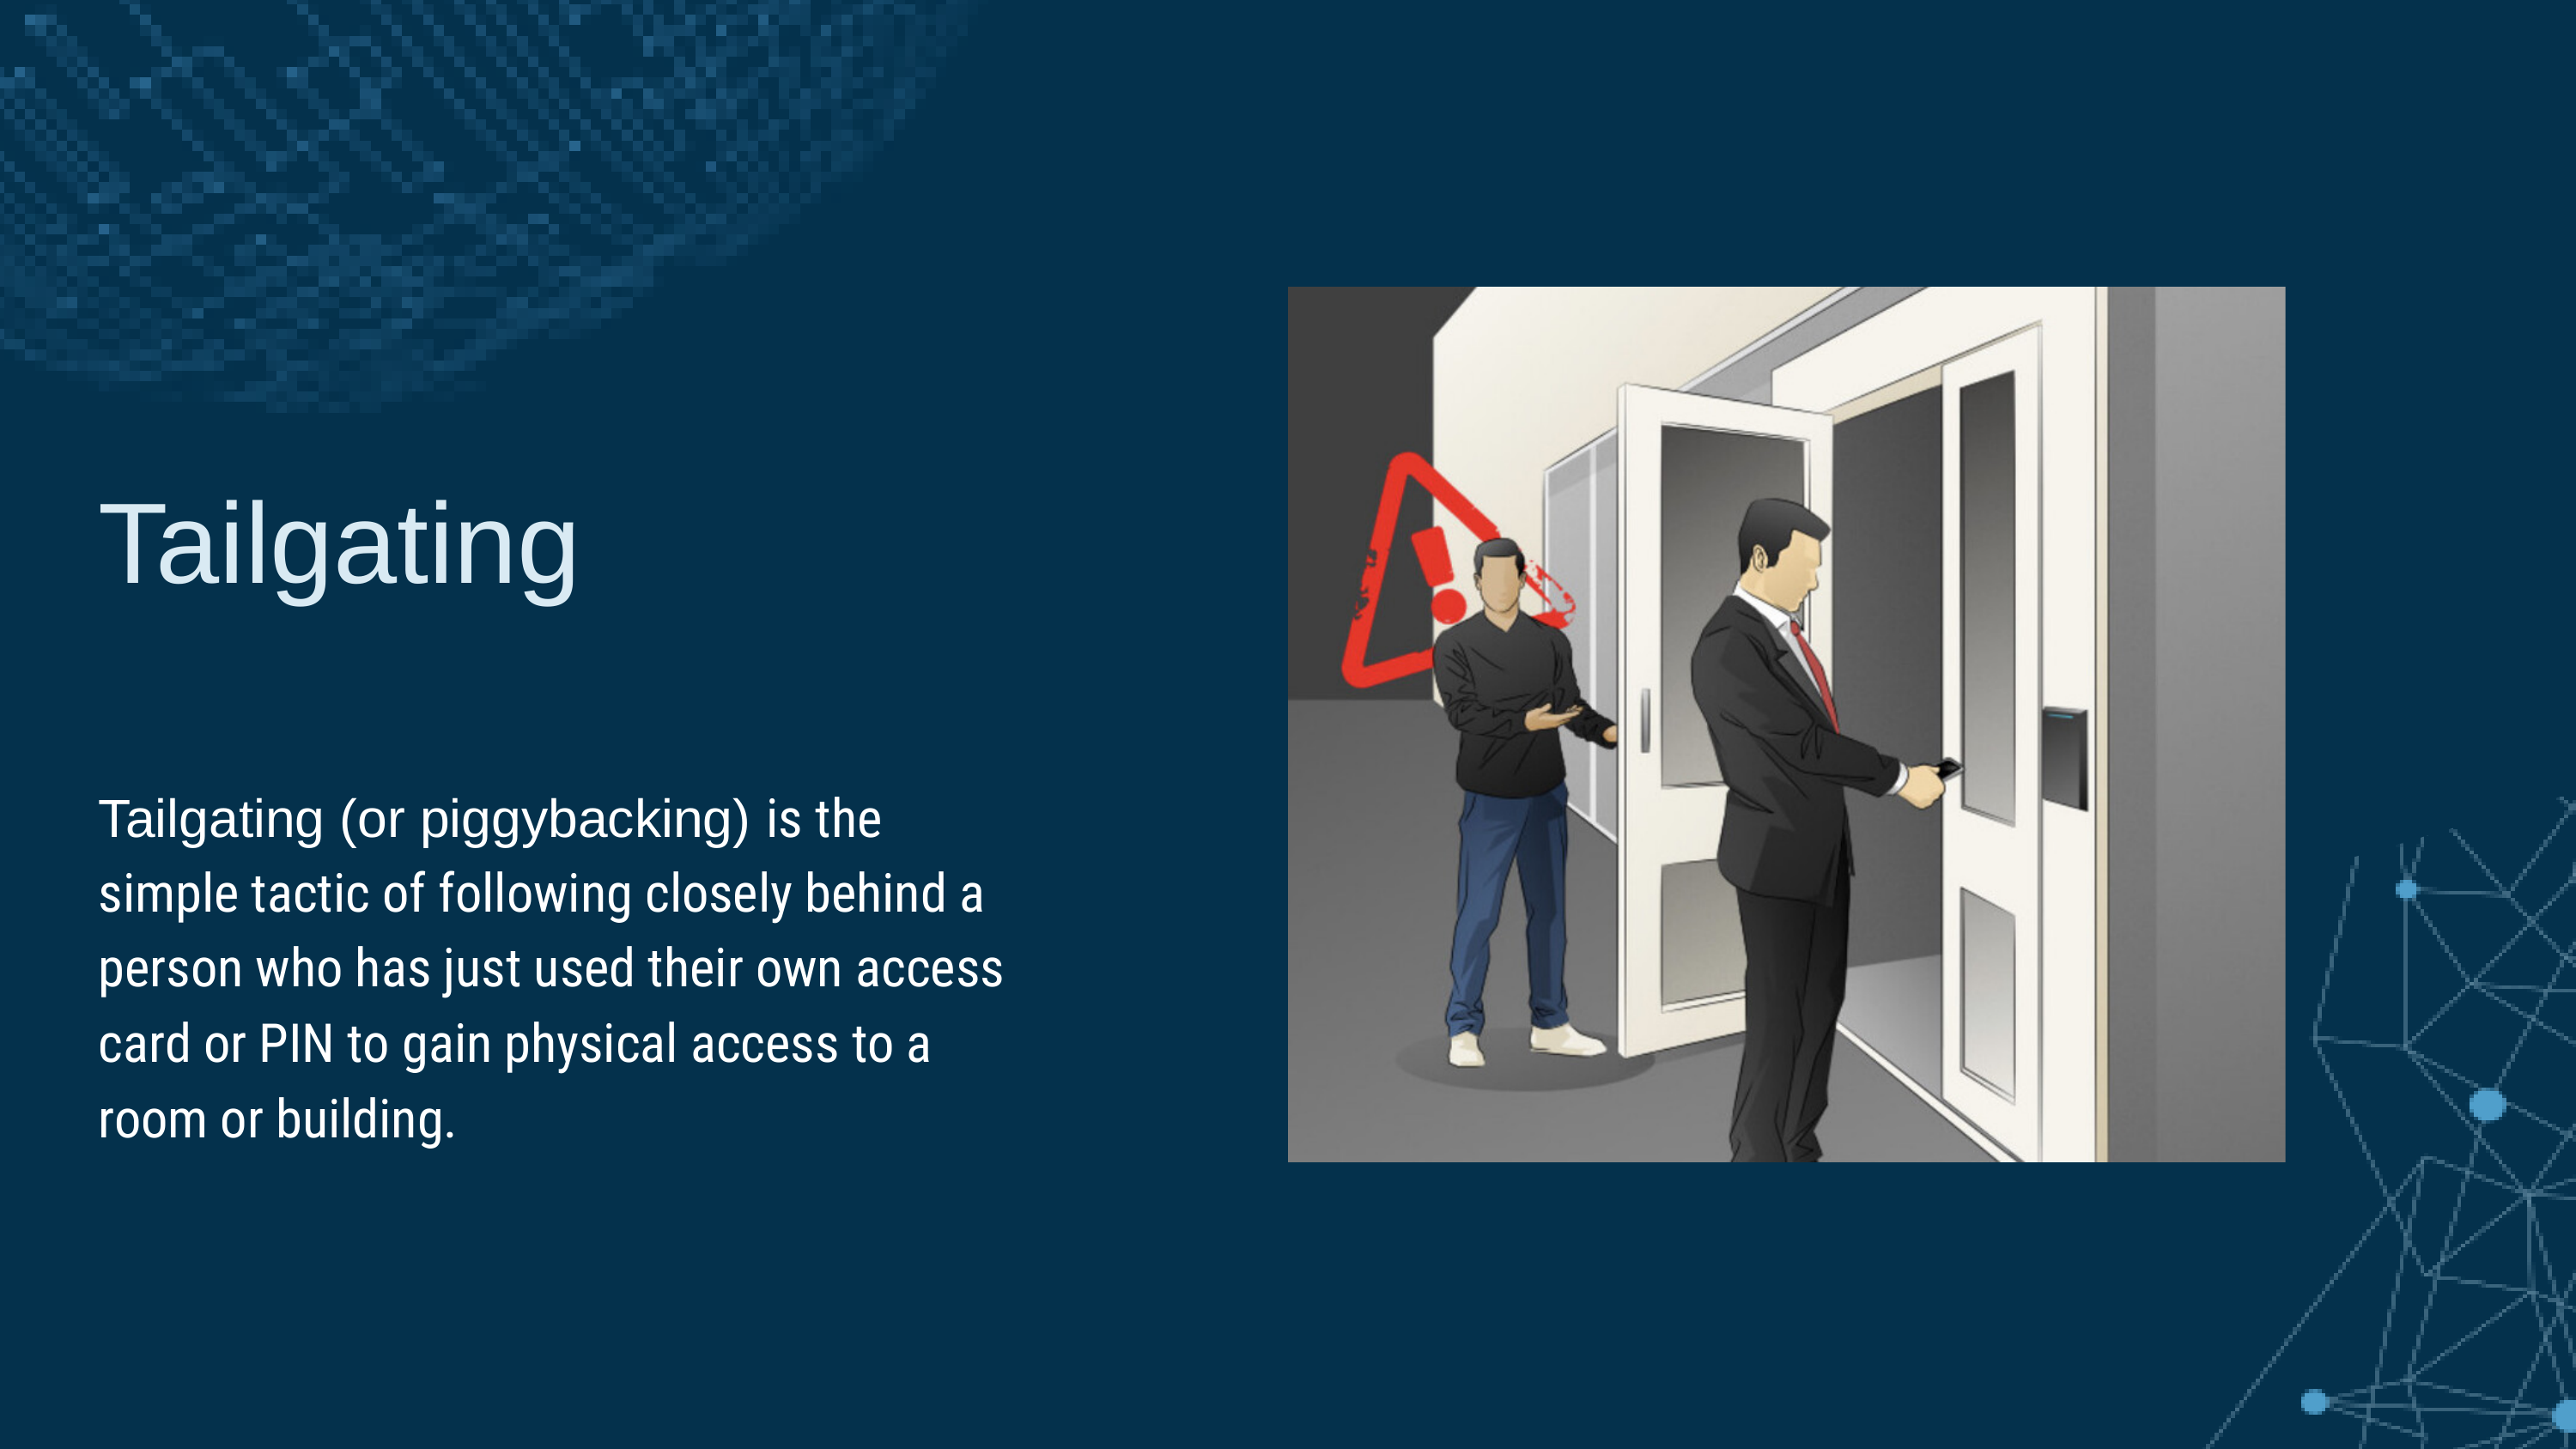

Tailgating
Tailgating (or piggybacking) is the simple tactic of following closely behind a person who has just used their own access card or PIN to gain physical access to a room or building.